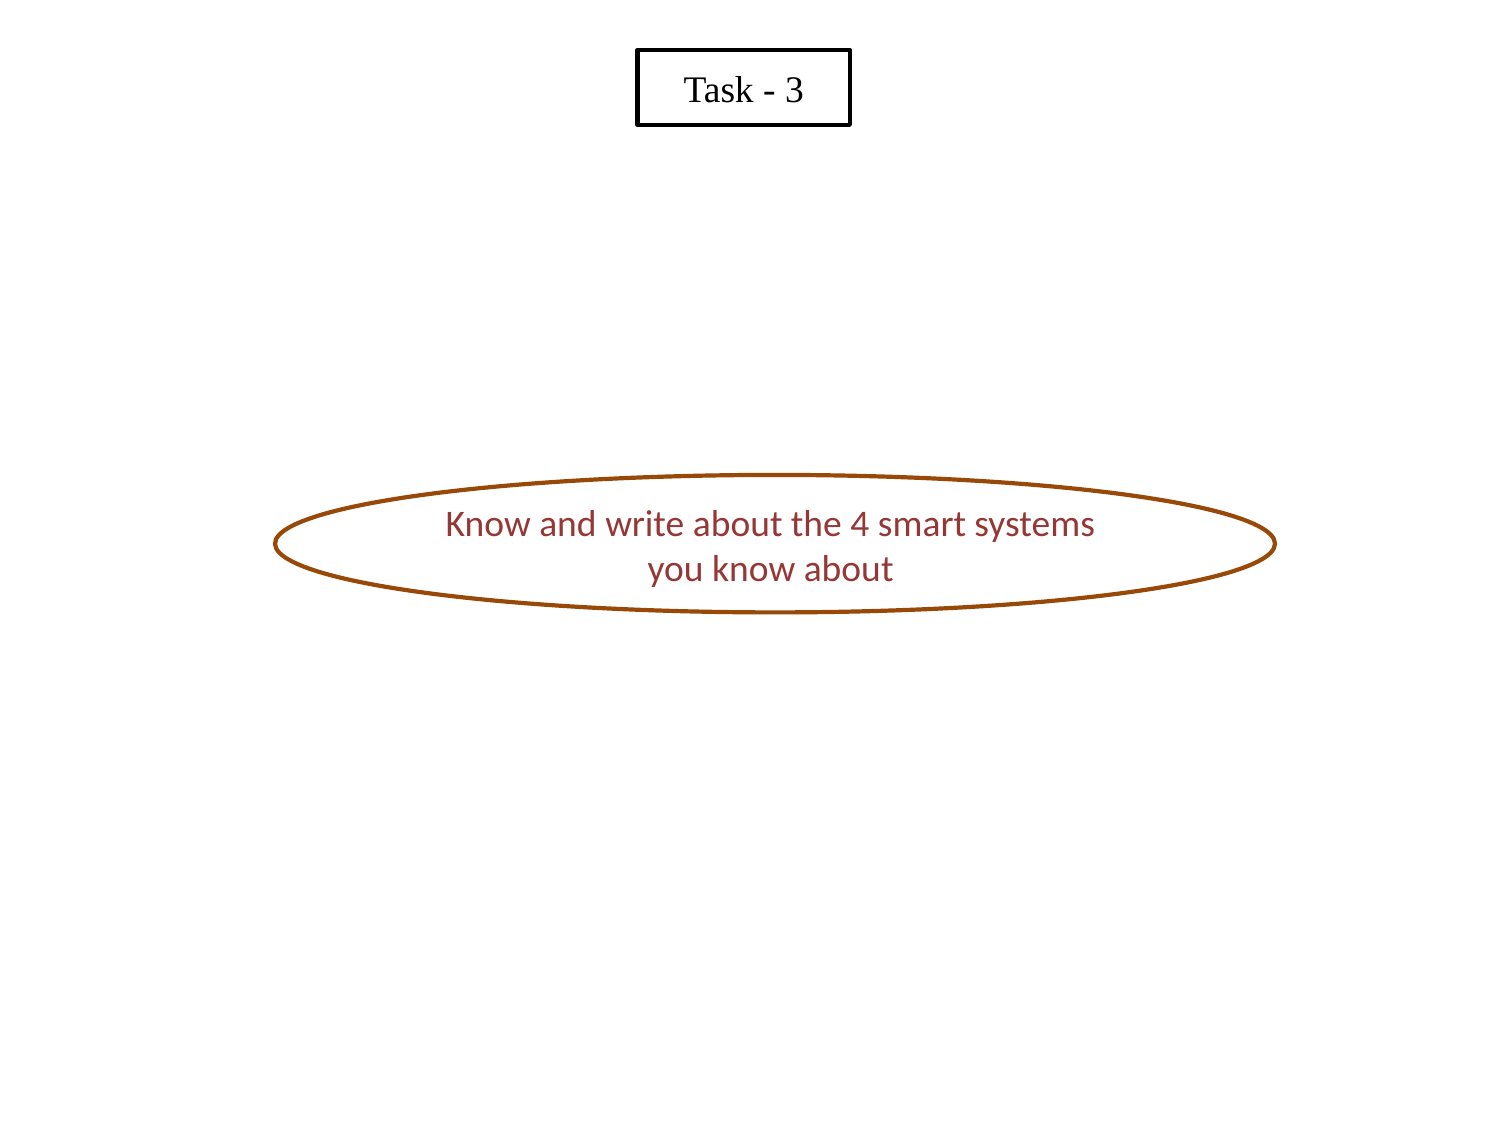

Task - 3
Know and write about the 4 smart systems  you know about